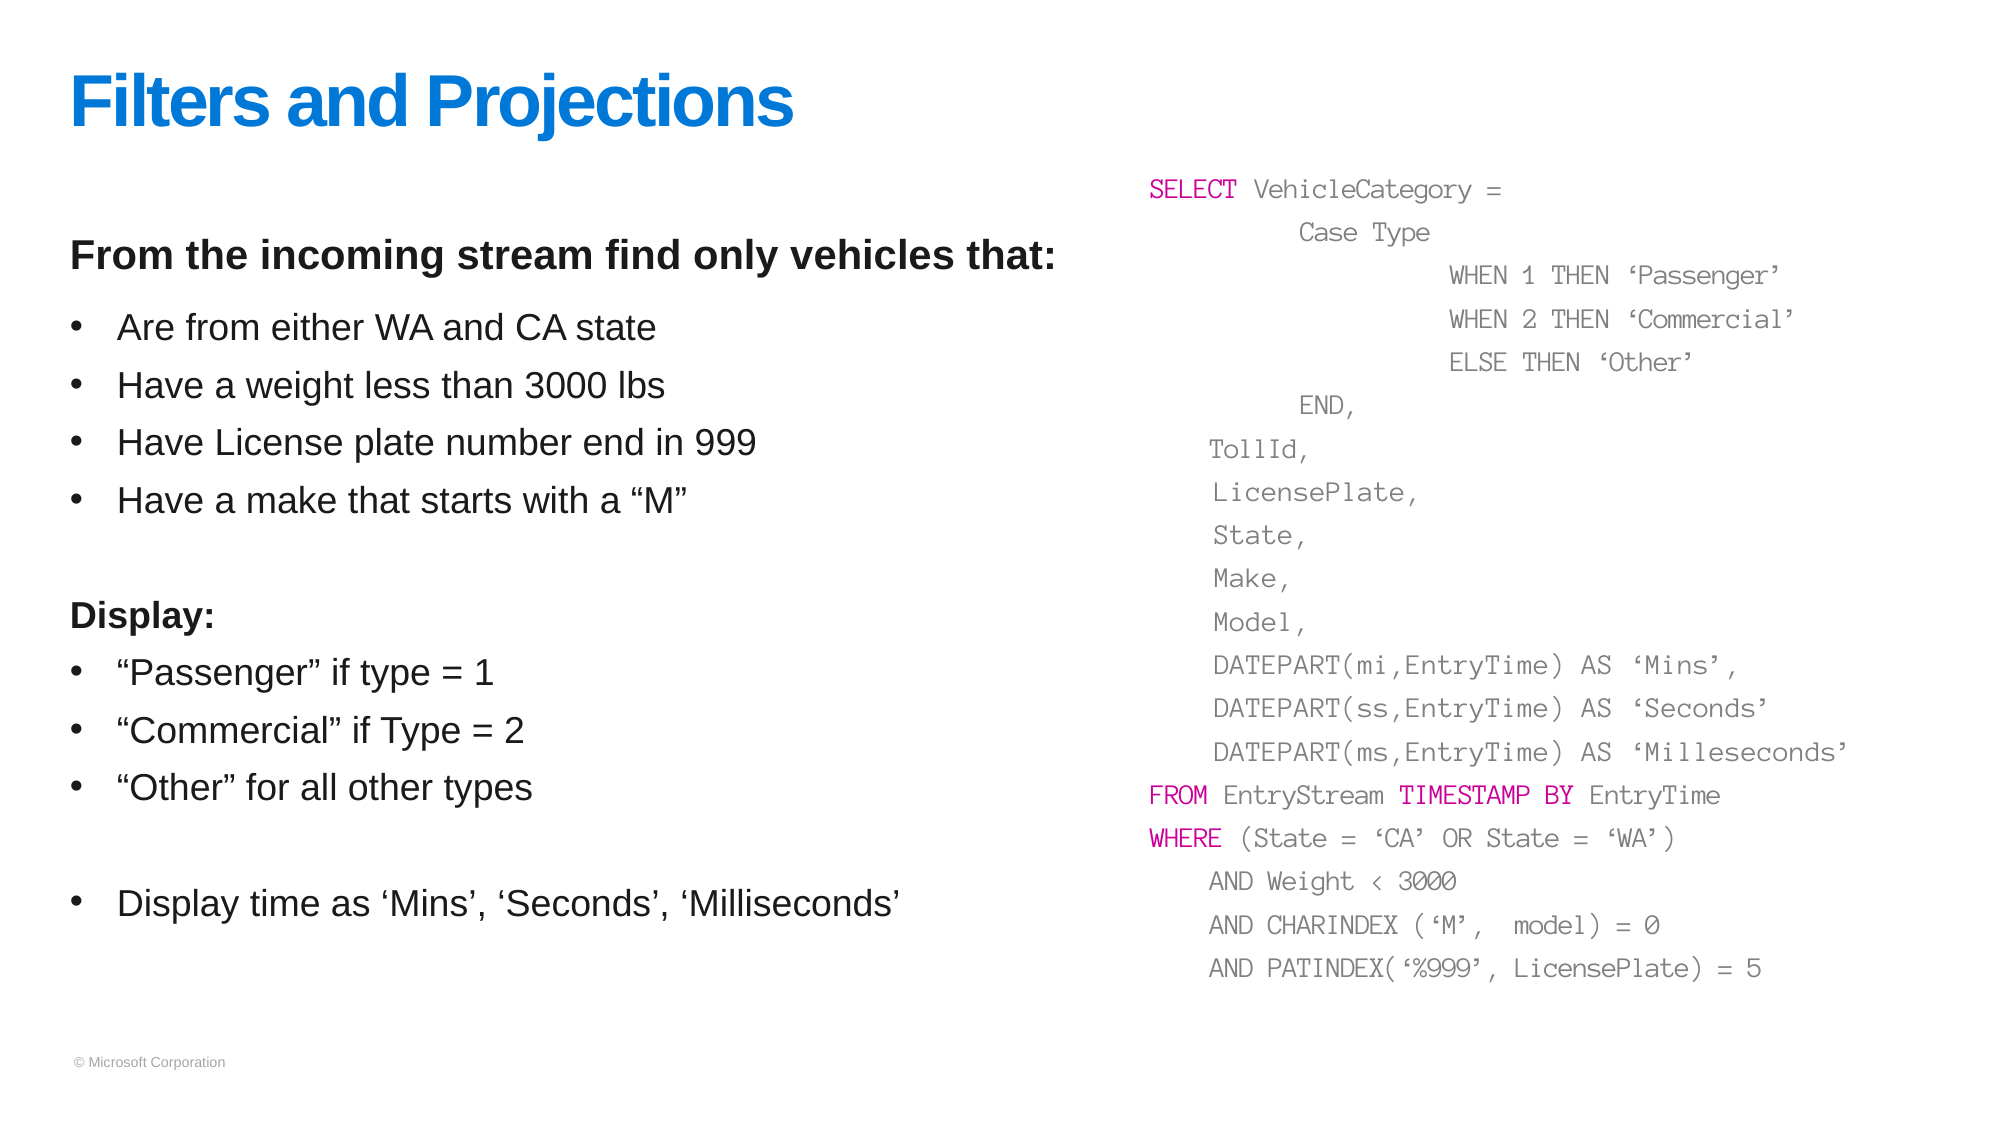

# Filters and Projections
SELECT VehicleCategory =
	Case Type
		WHEN 1 THEN ‘Passenger’
		WHEN 2 THEN ‘Commercial’
		ELSE THEN ‘Other’
	END,
    TollId,
    LicensePlate,
    State,
    Make,
    Model,
    DATEPART(mi,EntryTime) AS ‘Mins’,
    DATEPART(ss,EntryTime) AS ‘Seconds’
    DATEPART(ms,EntryTime) AS ‘Milleseconds’
FROM EntryStream TIMESTAMP BY EntryTime
WHERE (State = ‘CA’ OR State = ‘WA’)
    AND Weight < 3000
    AND CHARINDEX (‘M’,  model) = 0
    AND PATINDEX(‘%999’, LicensePlate) = 5
From the incoming stream find only vehicles that:
Are from either WA and CA state
Have a weight less than 3000 lbs
Have License plate number end in 999
Have a make that starts with a “M”

Display:
“Passenger” if type = 1
“Commercial” if Type = 2
“Other” for all other types

Display time as ‘Mins’, ‘Seconds’, ‘Milliseconds’